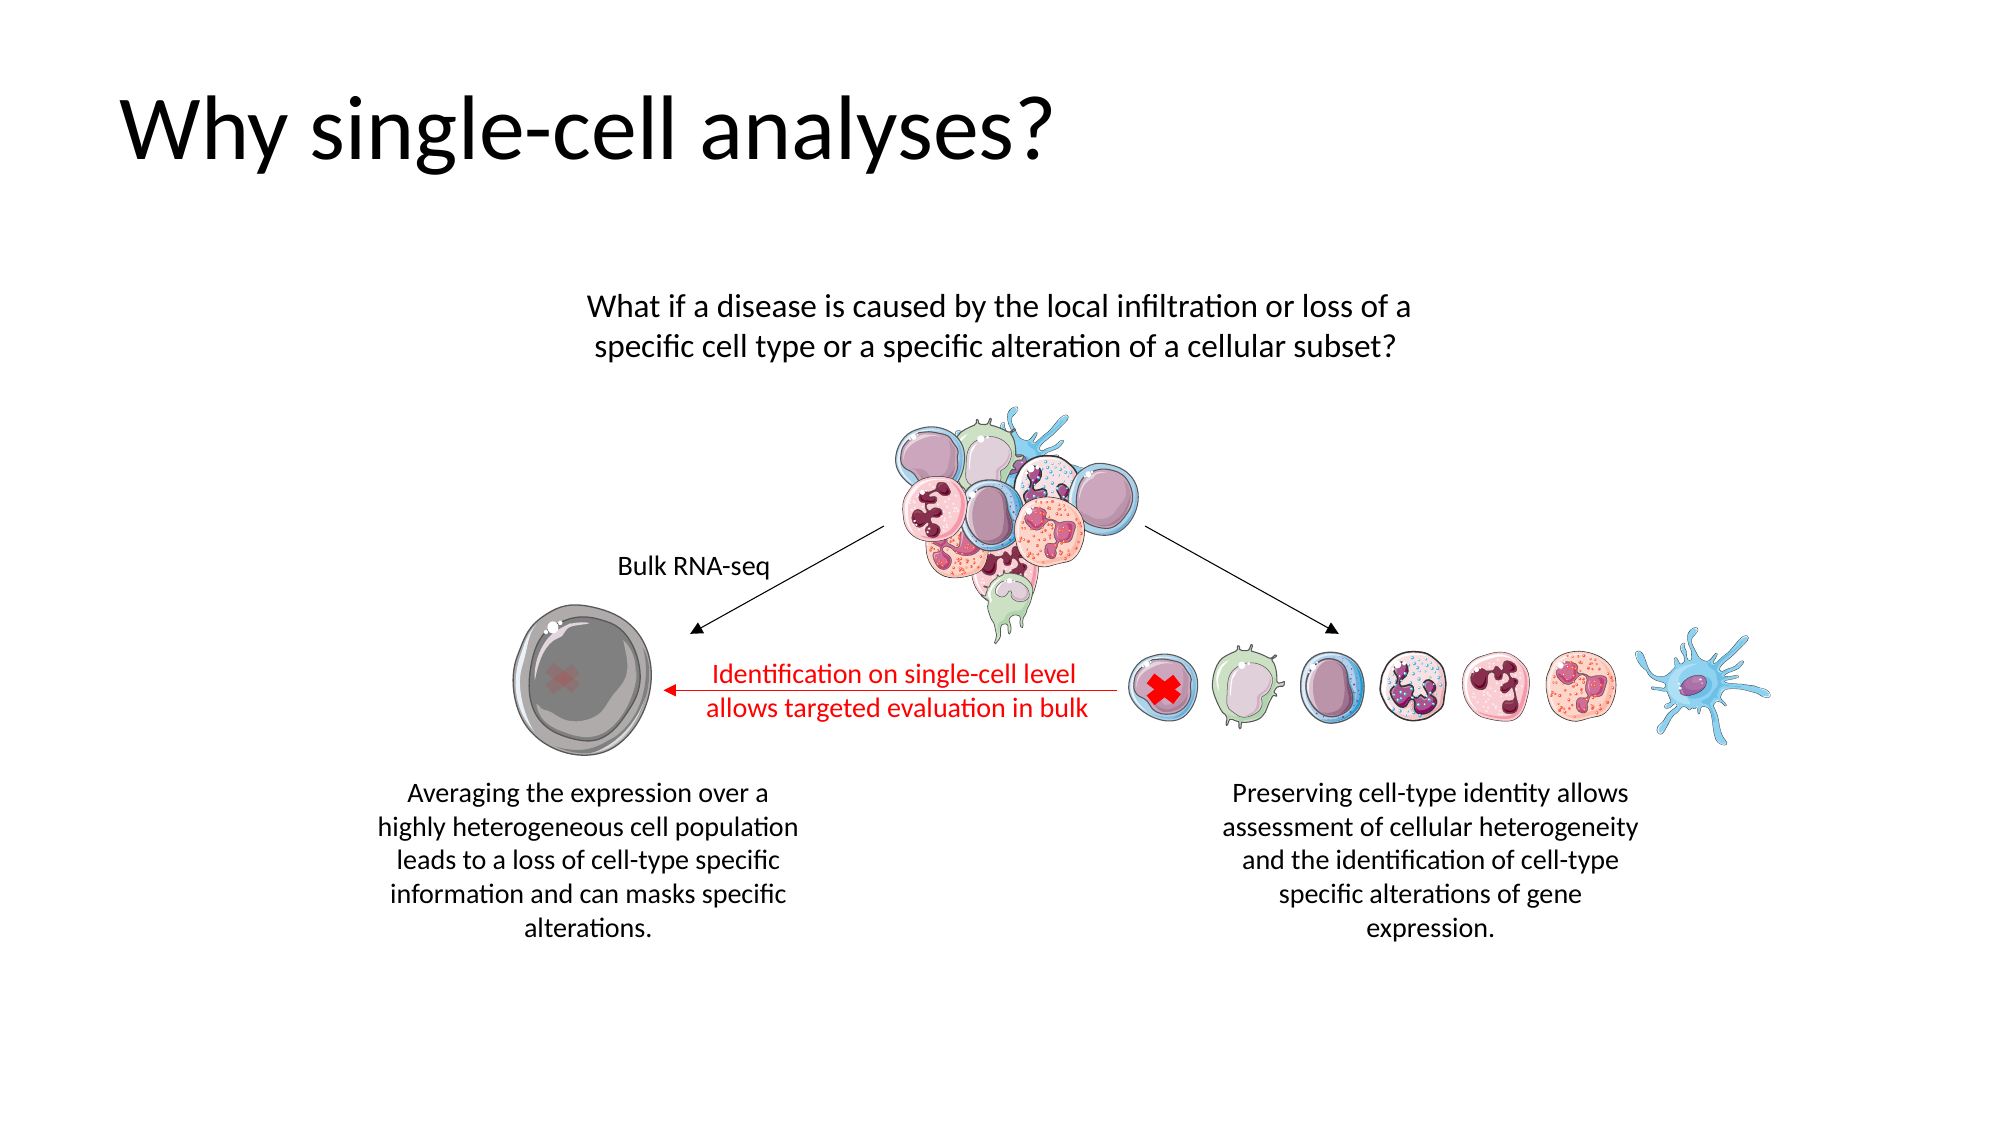

# Why single-cell analyses?
What if a disease is caused by the local infiltration or loss of a specific cell type or a specific alteration of a cellular subset?

Bulk RNA-seq

Identification on single-cell level
allows targeted evaluation in bulk

Averaging the expression over a highly heterogeneous cell population leads to a loss of cell-type specific information and can masks specific alterations.
Preserving cell-type identity allows assessment of cellular heterogeneity and the identification of cell-type specific alterations of gene expression.